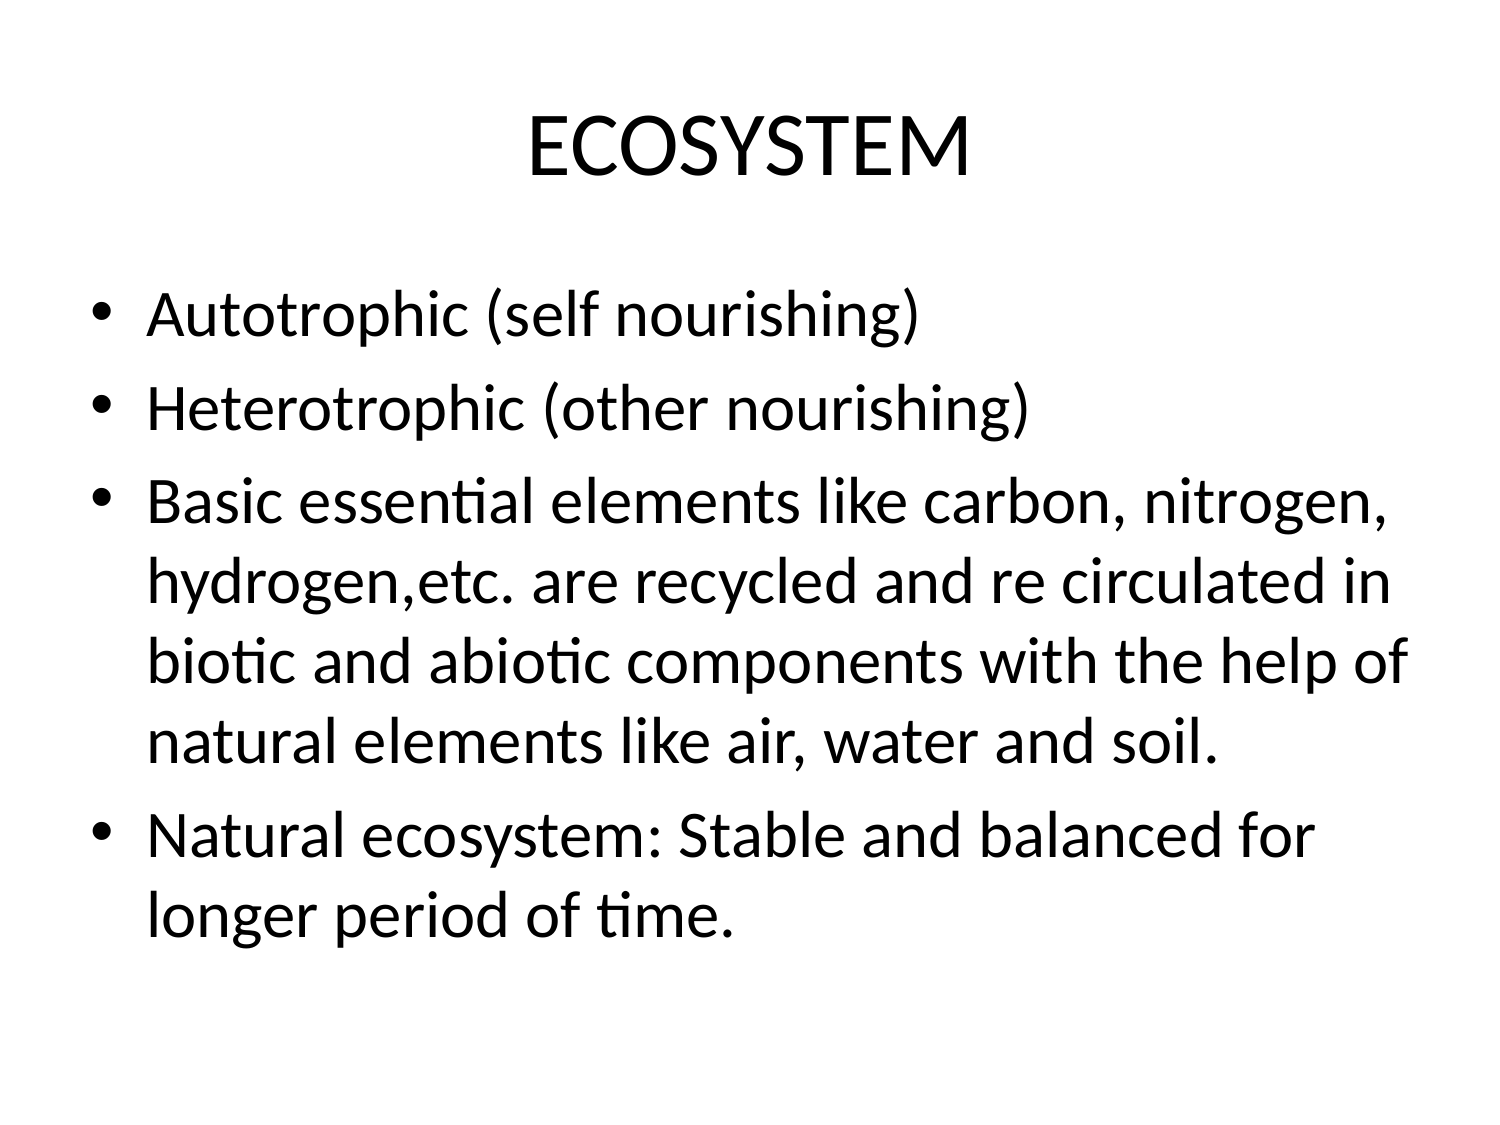

# ECOSYSTEM
Autotrophic (self nourishing)
Heterotrophic (other nourishing)
Basic essential elements like carbon, nitrogen, hydrogen,etc. are recycled and re circulated in biotic and abiotic components with the help of natural elements like air, water and soil.
Natural ecosystem: Stable and balanced for longer period of time.